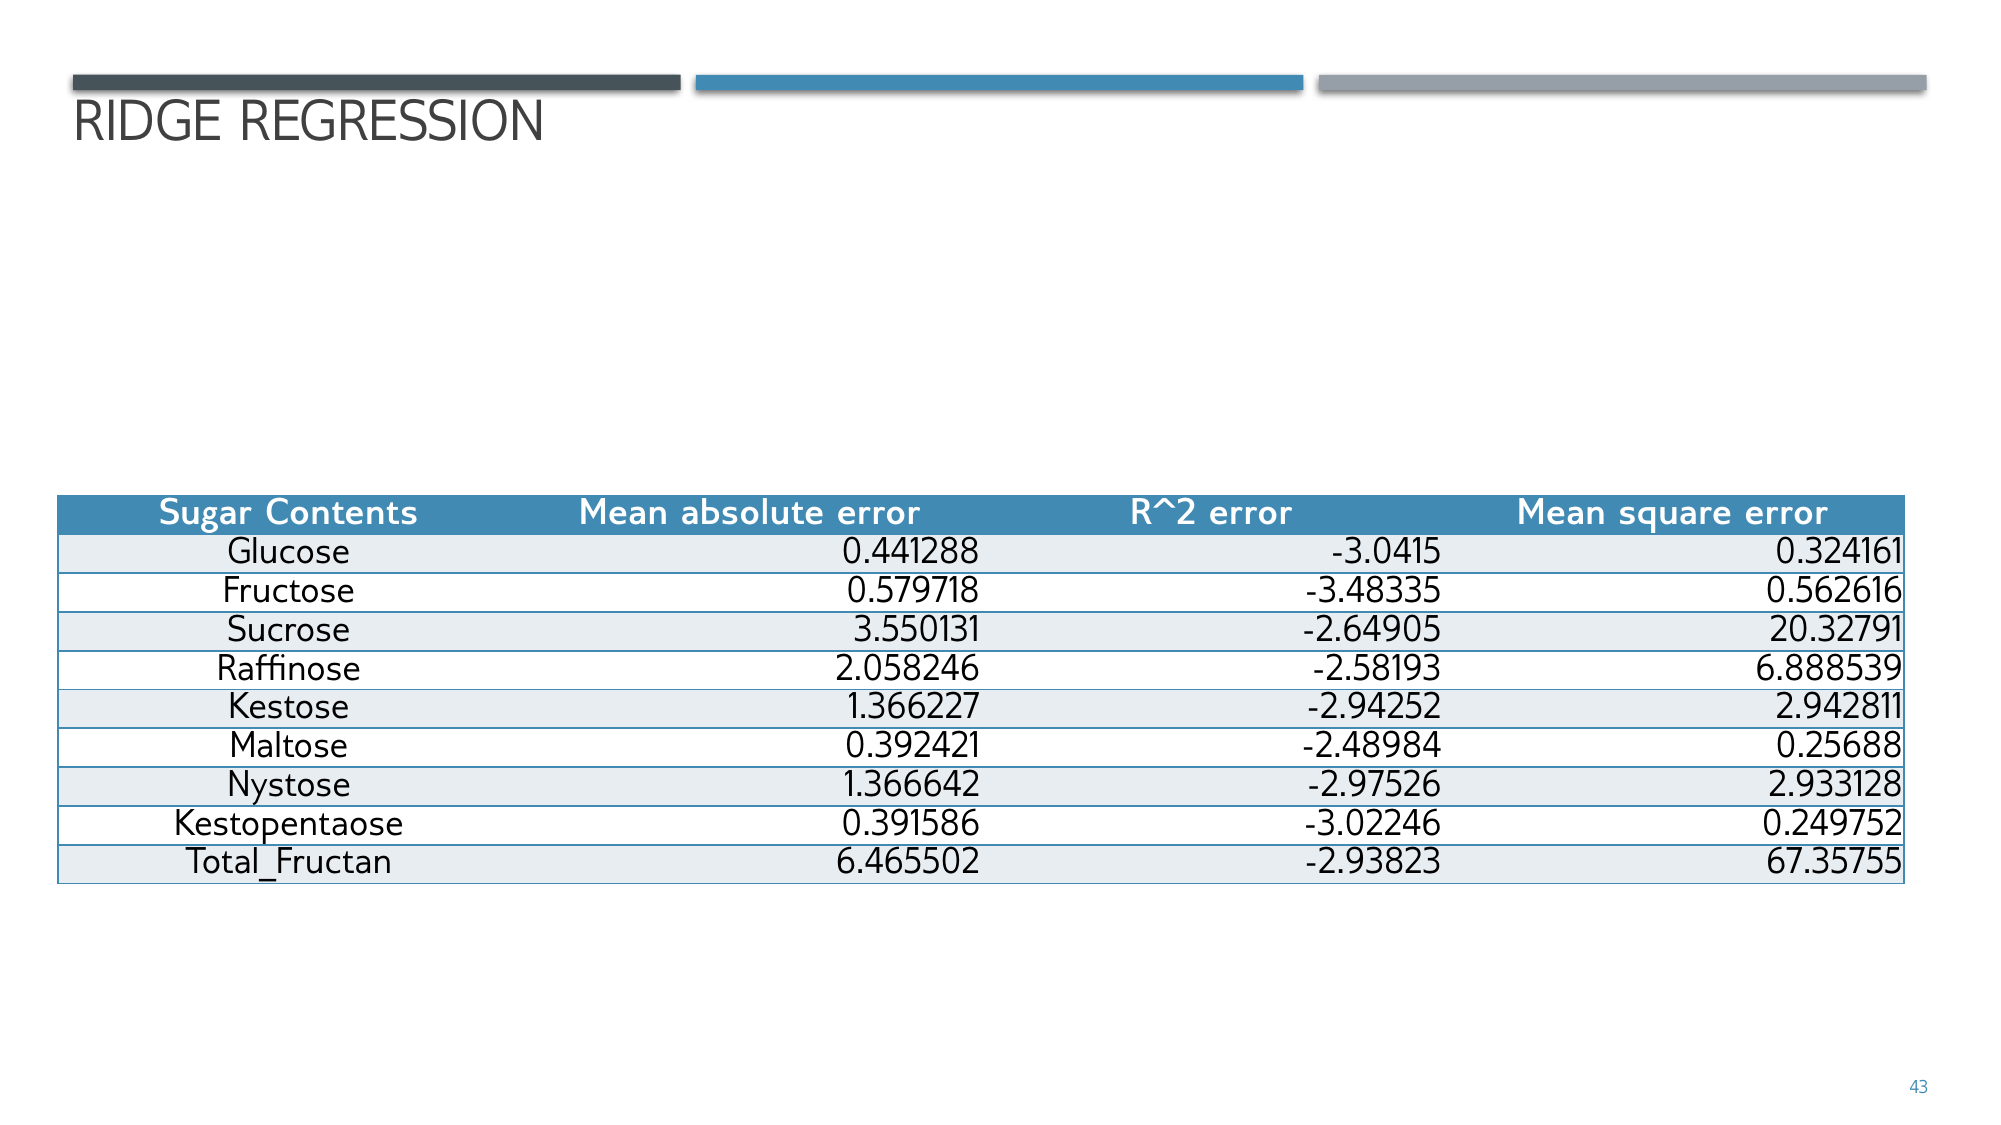

Ridge Regression
| Sugar Contents | Mean absolute error | R^2 error | Mean square error |
| --- | --- | --- | --- |
| Glucose | 0.441288 | -3.0415 | 0.324161 |
| Fructose | 0.579718 | -3.48335 | 0.562616 |
| Sucrose | 3.550131 | -2.64905 | 20.32791 |
| Raffinose | 2.058246 | -2.58193 | 6.888539 |
| Kestose | 1.366227 | -2.94252 | 2.942811 |
| Maltose | 0.392421 | -2.48984 | 0.25688 |
| Nystose | 1.366642 | -2.97526 | 2.933128 |
| Kestopentaose | 0.391586 | -3.02246 | 0.249752 |
| Total\_Fructan | 6.465502 | -2.93823 | 67.35755 |
43